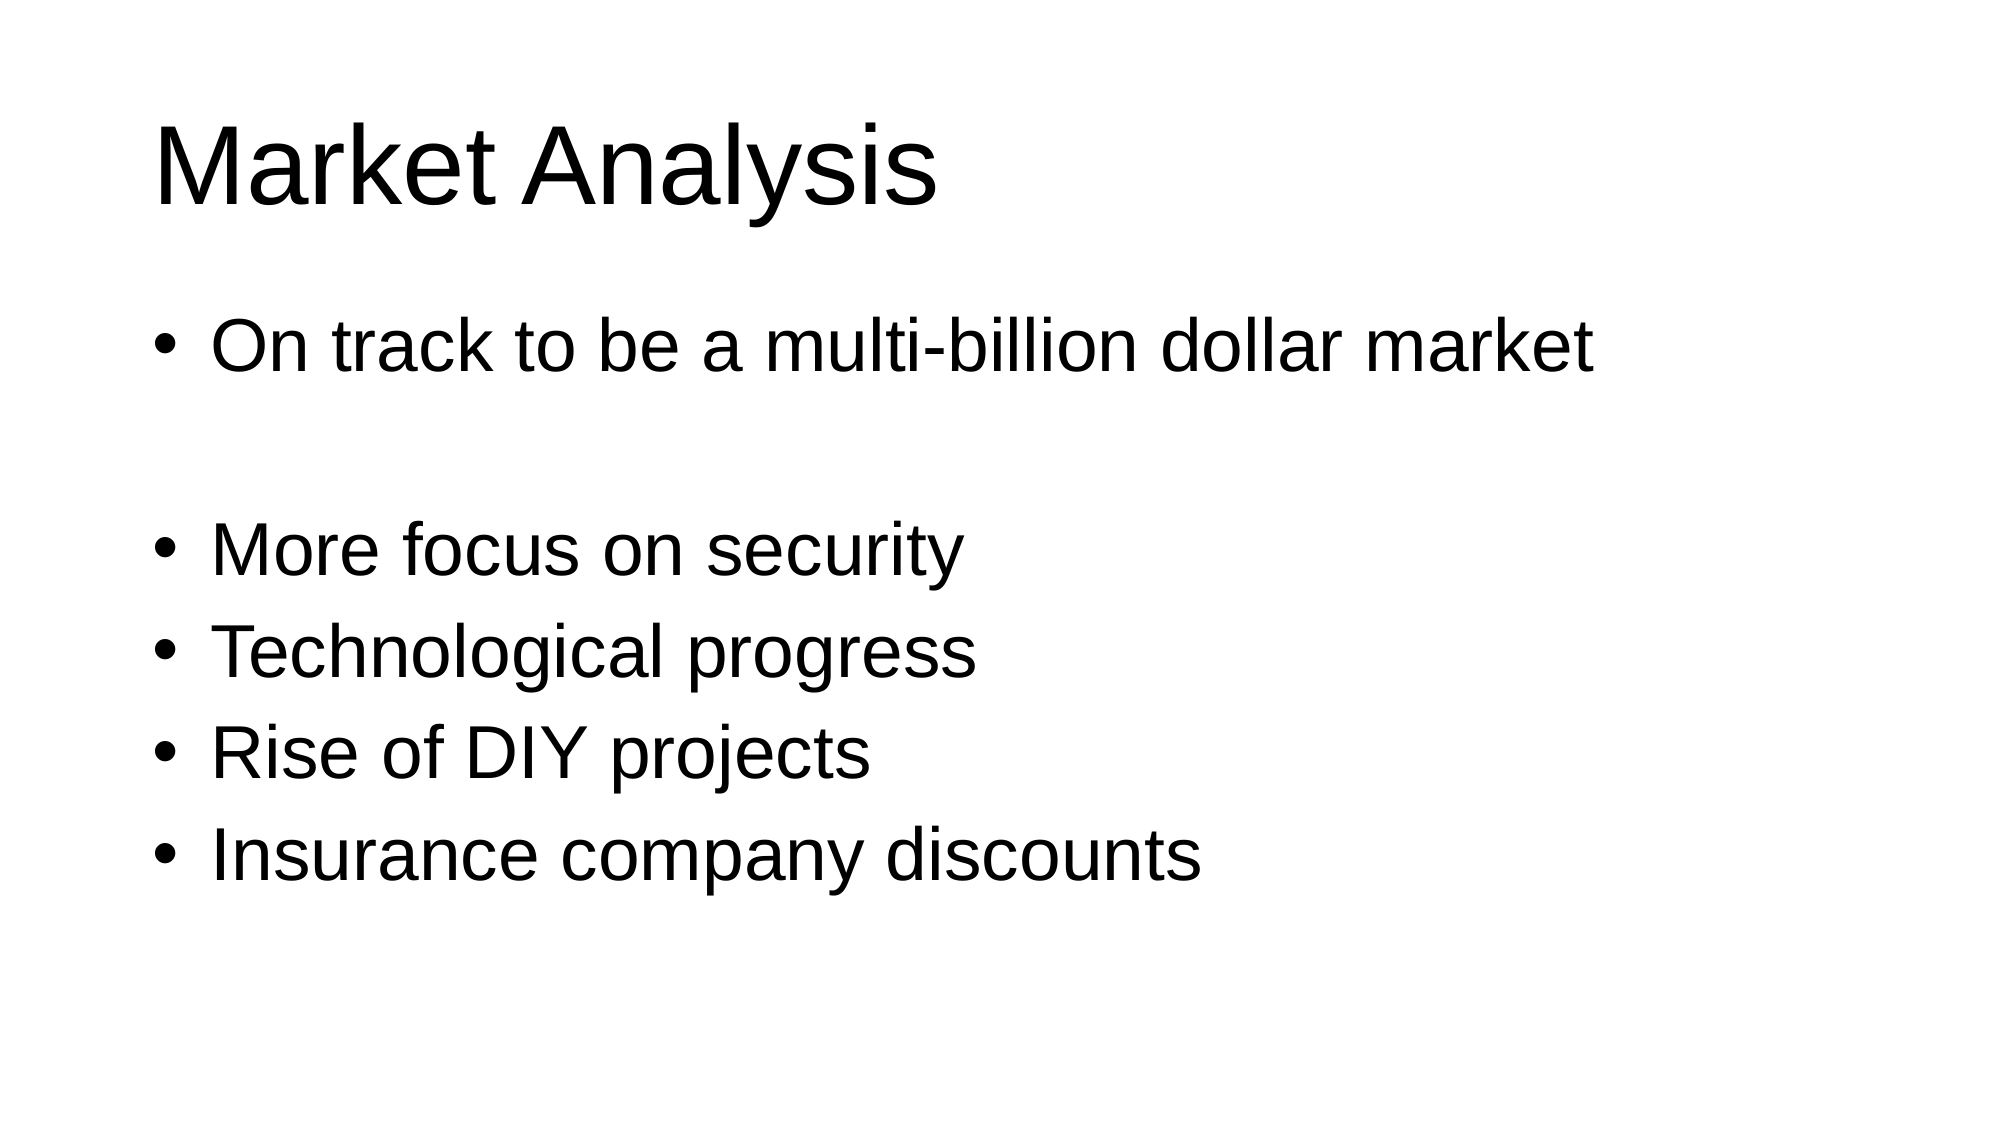

# Market Analysis
 On track to be a multi-billion dollar market

 More focus on security
 Technological progress
 Rise of DIY projects
 Insurance company discounts